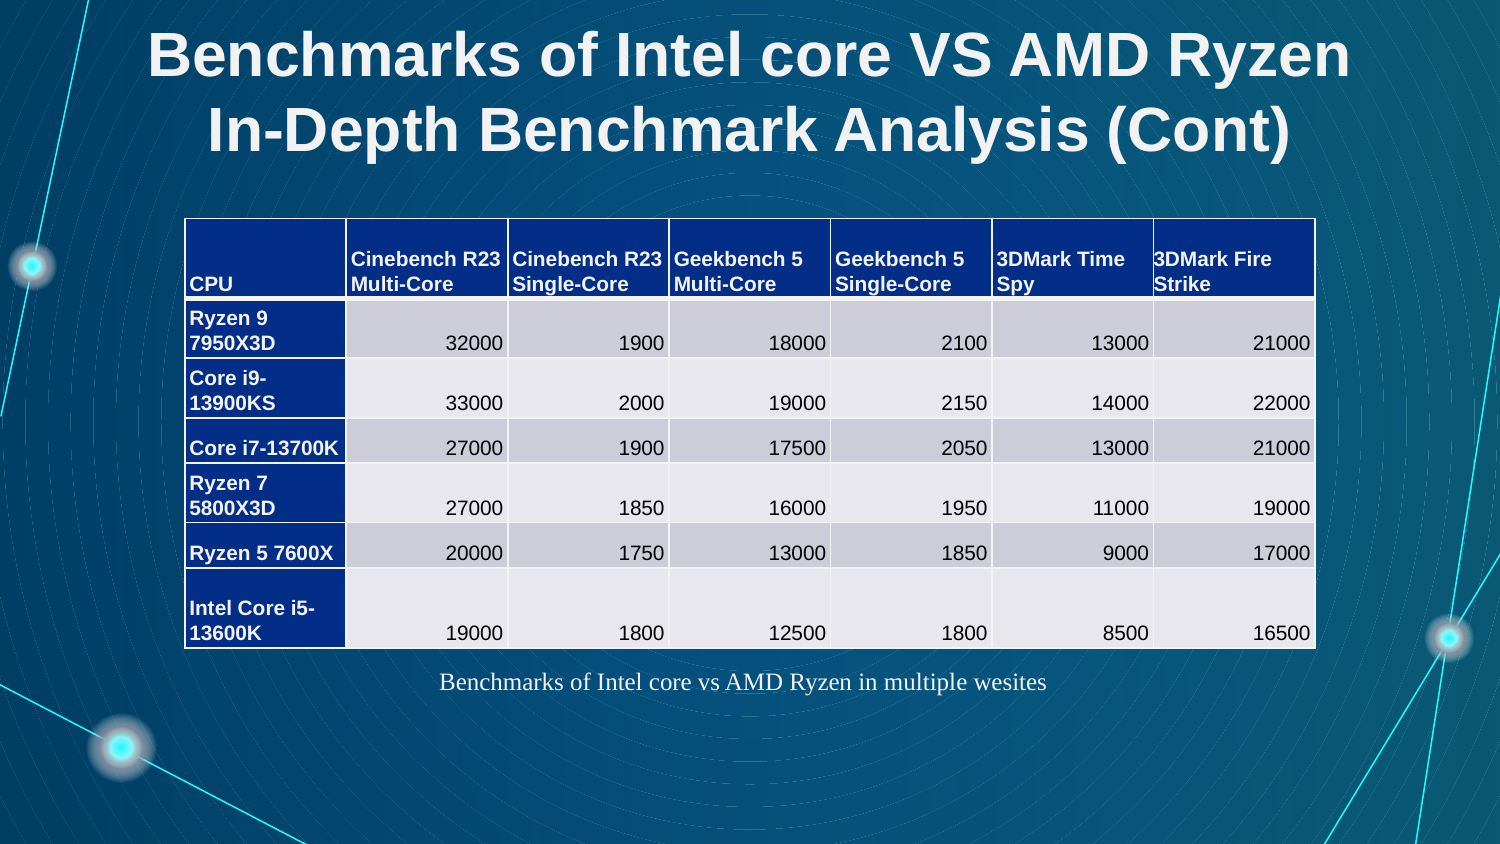

# Benchmarks of Intel core VS AMD Ryzen In-Depth Benchmark Analysis (Cont)
| CPU | Cinebench R23 Multi-Core | Cinebench R23 Single-Core | Geekbench 5 Multi-Core | Geekbench 5 Single-Core | 3DMark Time Spy | 3DMark Fire Strike |
| --- | --- | --- | --- | --- | --- | --- |
| Ryzen 9 7950X3D | 32000 | 1900 | 18000 | 2100 | 13000 | 21000 |
| Core i9-13900KS | 33000 | 2000 | 19000 | 2150 | 14000 | 22000 |
| Core i7-13700K | 27000 | 1900 | 17500 | 2050 | 13000 | 21000 |
| Ryzen 7 5800X3D | 27000 | 1850 | 16000 | 1950 | 11000 | 19000 |
| Ryzen 5 7600X | 20000 | 1750 | 13000 | 1850 | 9000 | 17000 |
| Intel Core i5-13600K | 19000 | 1800 | 12500 | 1800 | 8500 | 16500 |
Benchmarks of Intel core vs AMD Ryzen in multiple wesites